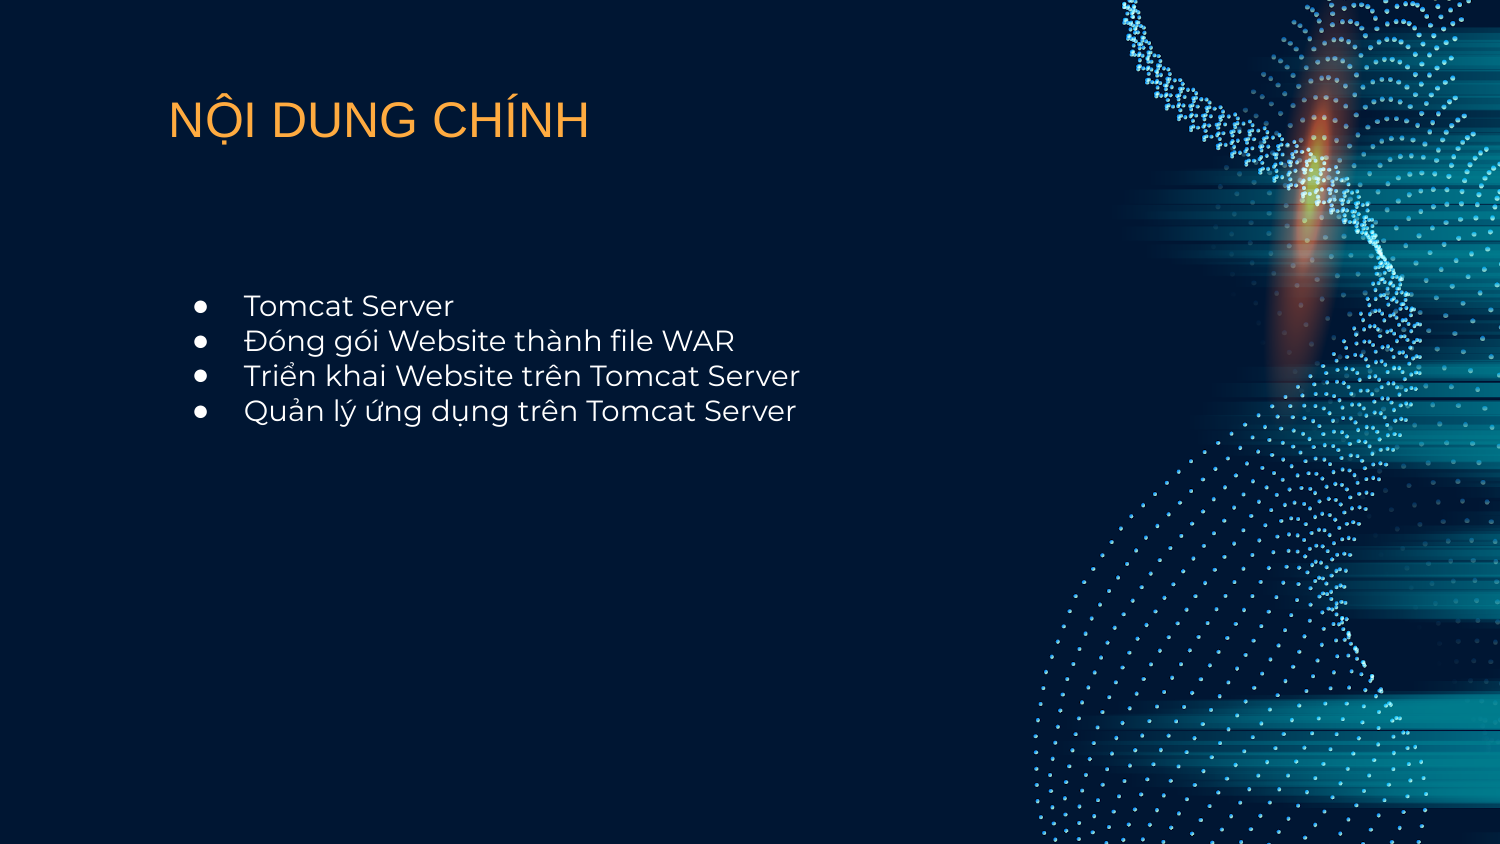

# NỘI DUNG CHÍNH
Tomcat Server
Đóng gói Website thành file WAR
Triển khai Website trên Tomcat Server
Quản lý ứng dụng trên Tomcat Server